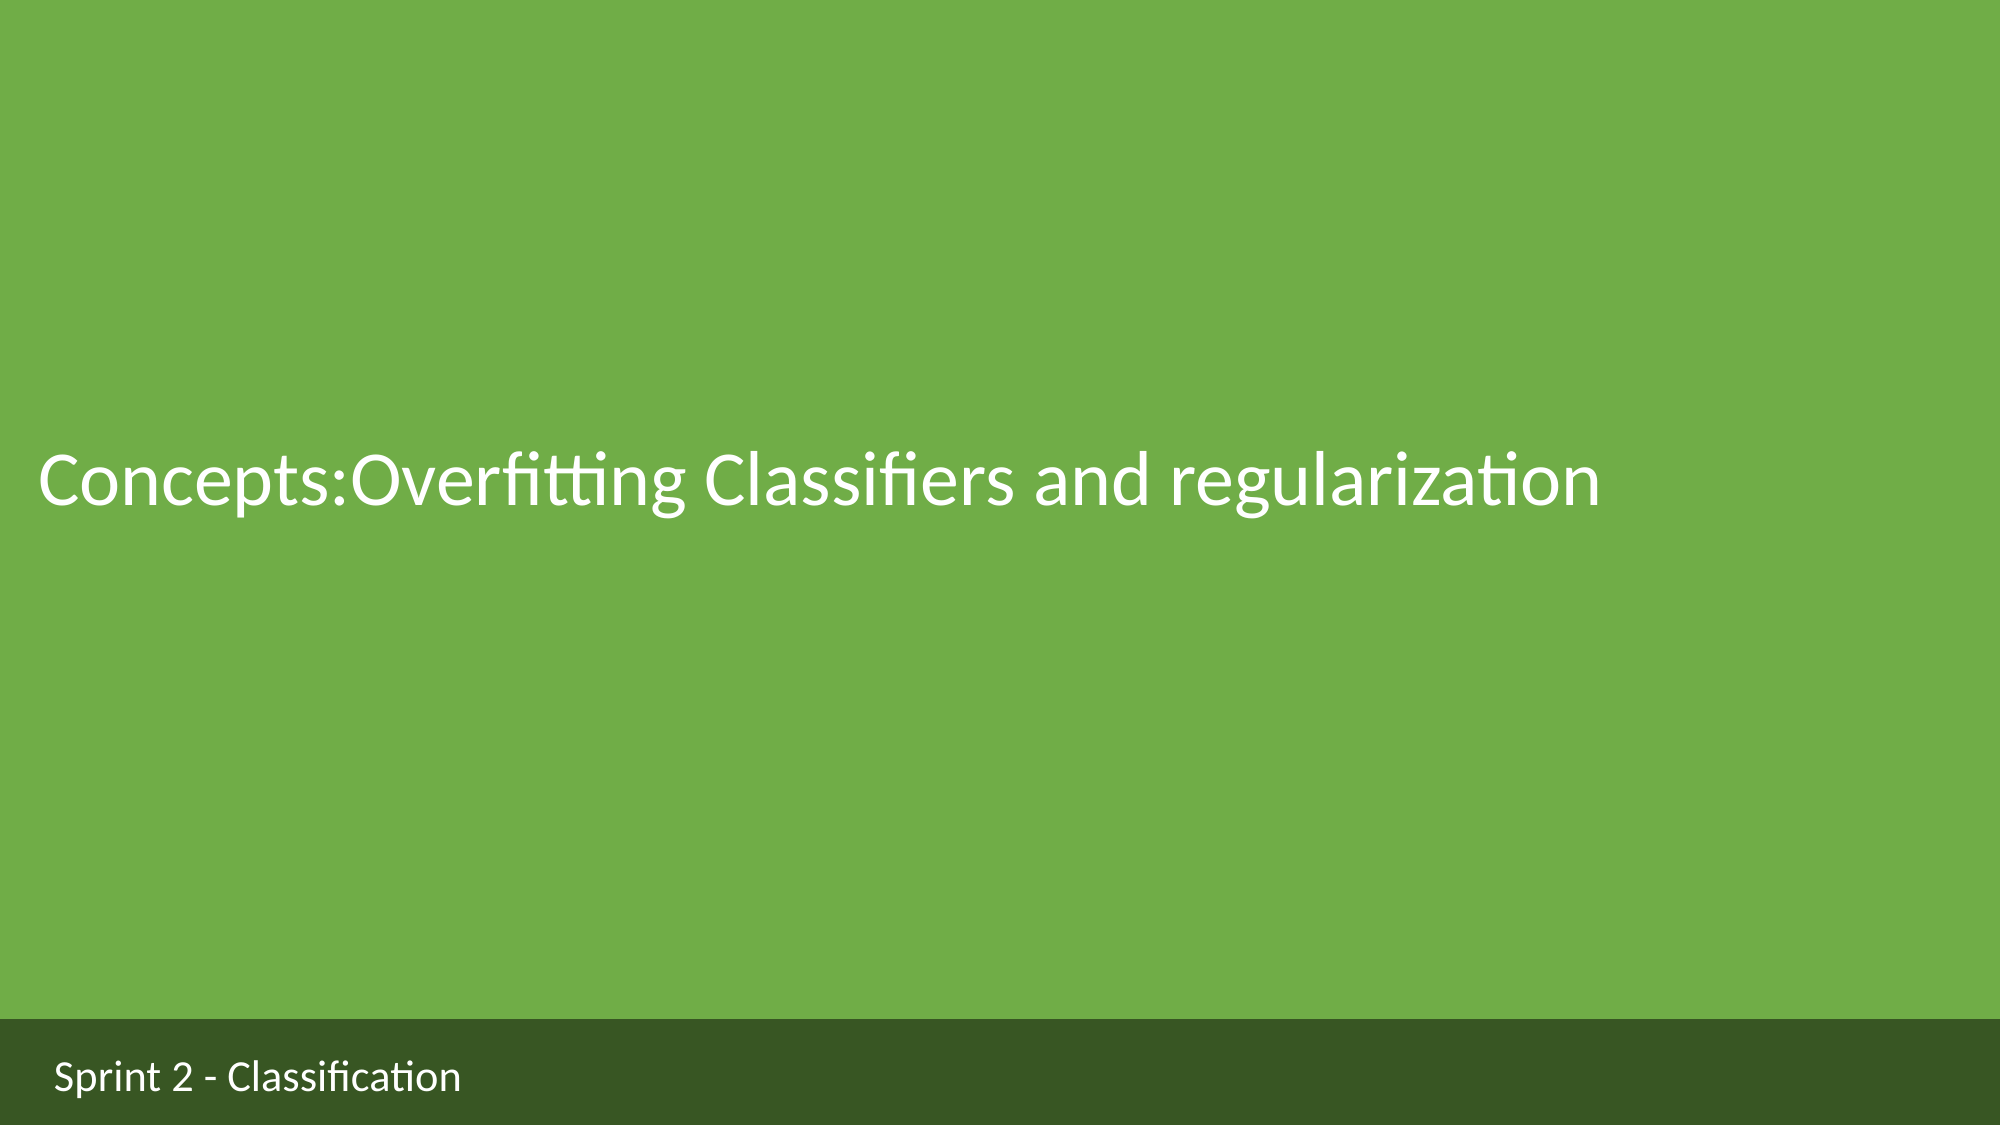

Concepts:Overfitting Classifiers and regularization

Sprint 2 - Classification